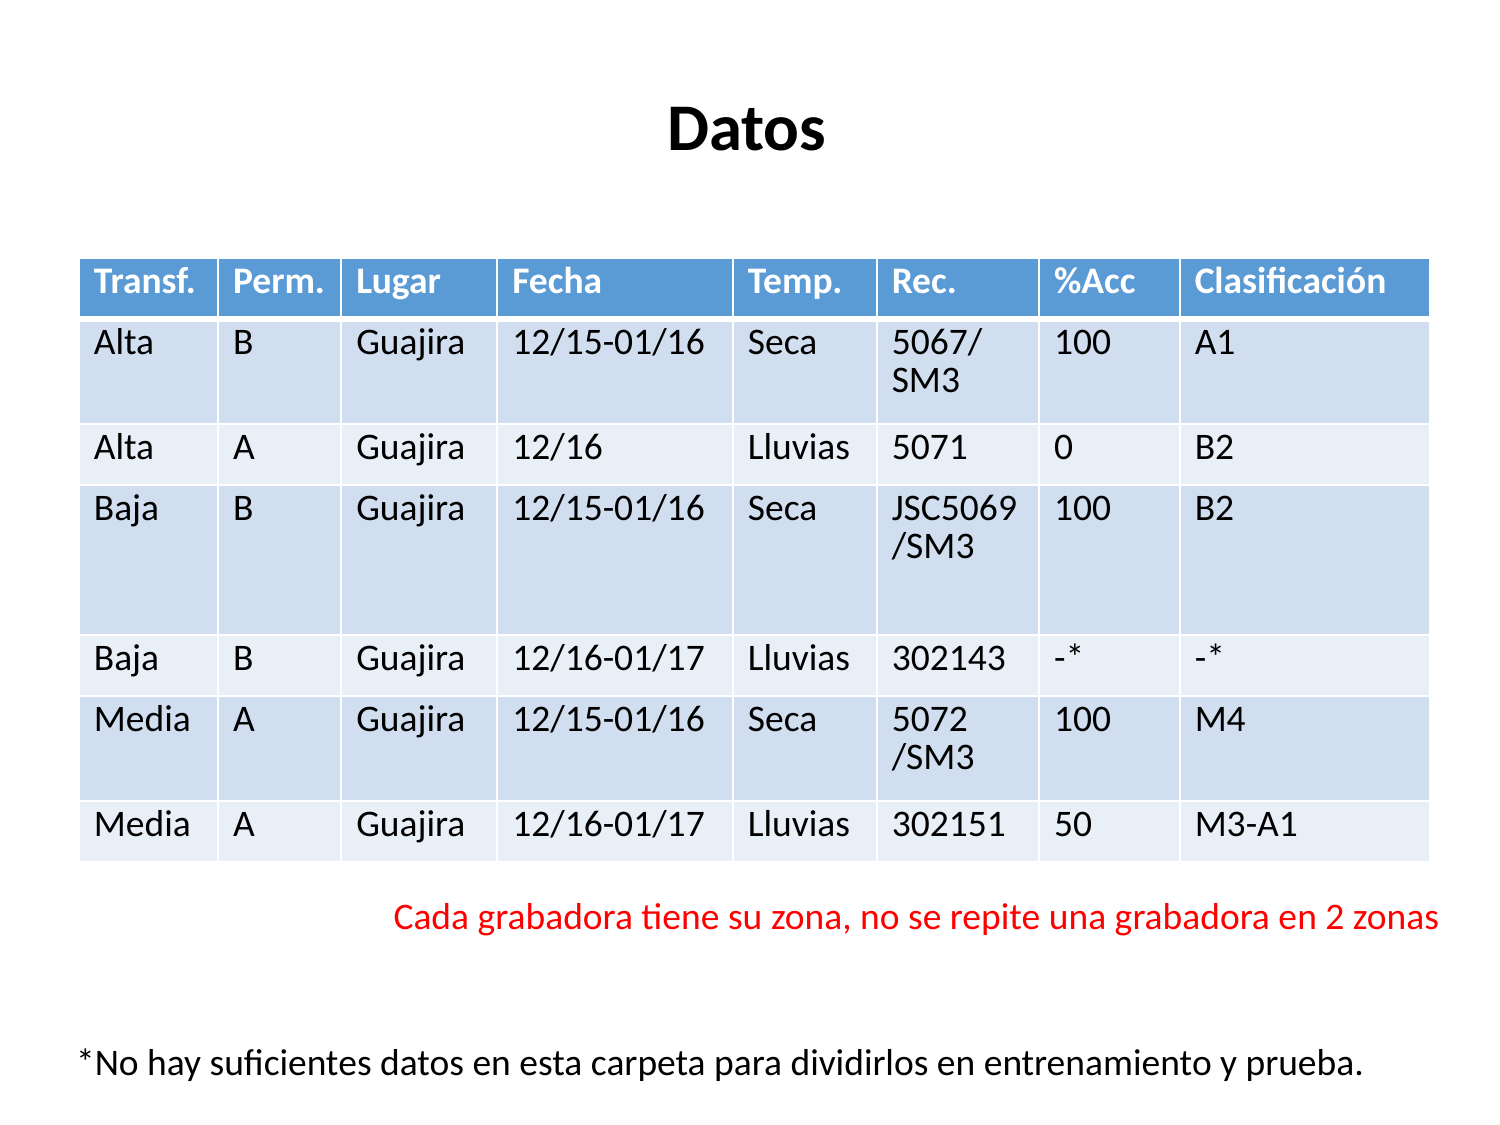

Datos
| Transf. | Perm. | Lugar | Fecha | Temp. | Rec. | %Acc | Clasificación |
| --- | --- | --- | --- | --- | --- | --- | --- |
| Alta | B | Guajira | 12/15-01/16 | Seca | 5067/SM3 | 100 | A1 |
| Alta | A | Guajira | 12/16 | Lluvias | 5071 | 0 | B2 |
| Baja | B | Guajira | 12/15-01/16 | Seca | JSC5069/SM3 | 100 | B2 |
| Baja | B | Guajira | 12/16-01/17 | Lluvias | 302143 | -\* | -\* |
| Media | A | Guajira | 12/15-01/16 | Seca | 5072 /SM3 | 100 | M4 |
| Media | A | Guajira | 12/16-01/17 | Lluvias | 302151 | 50 | M3-A1 |
Cada grabadora tiene su zona, no se repite una grabadora en 2 zonas
*No hay suficientes datos en esta carpeta para dividirlos en entrenamiento y prueba.